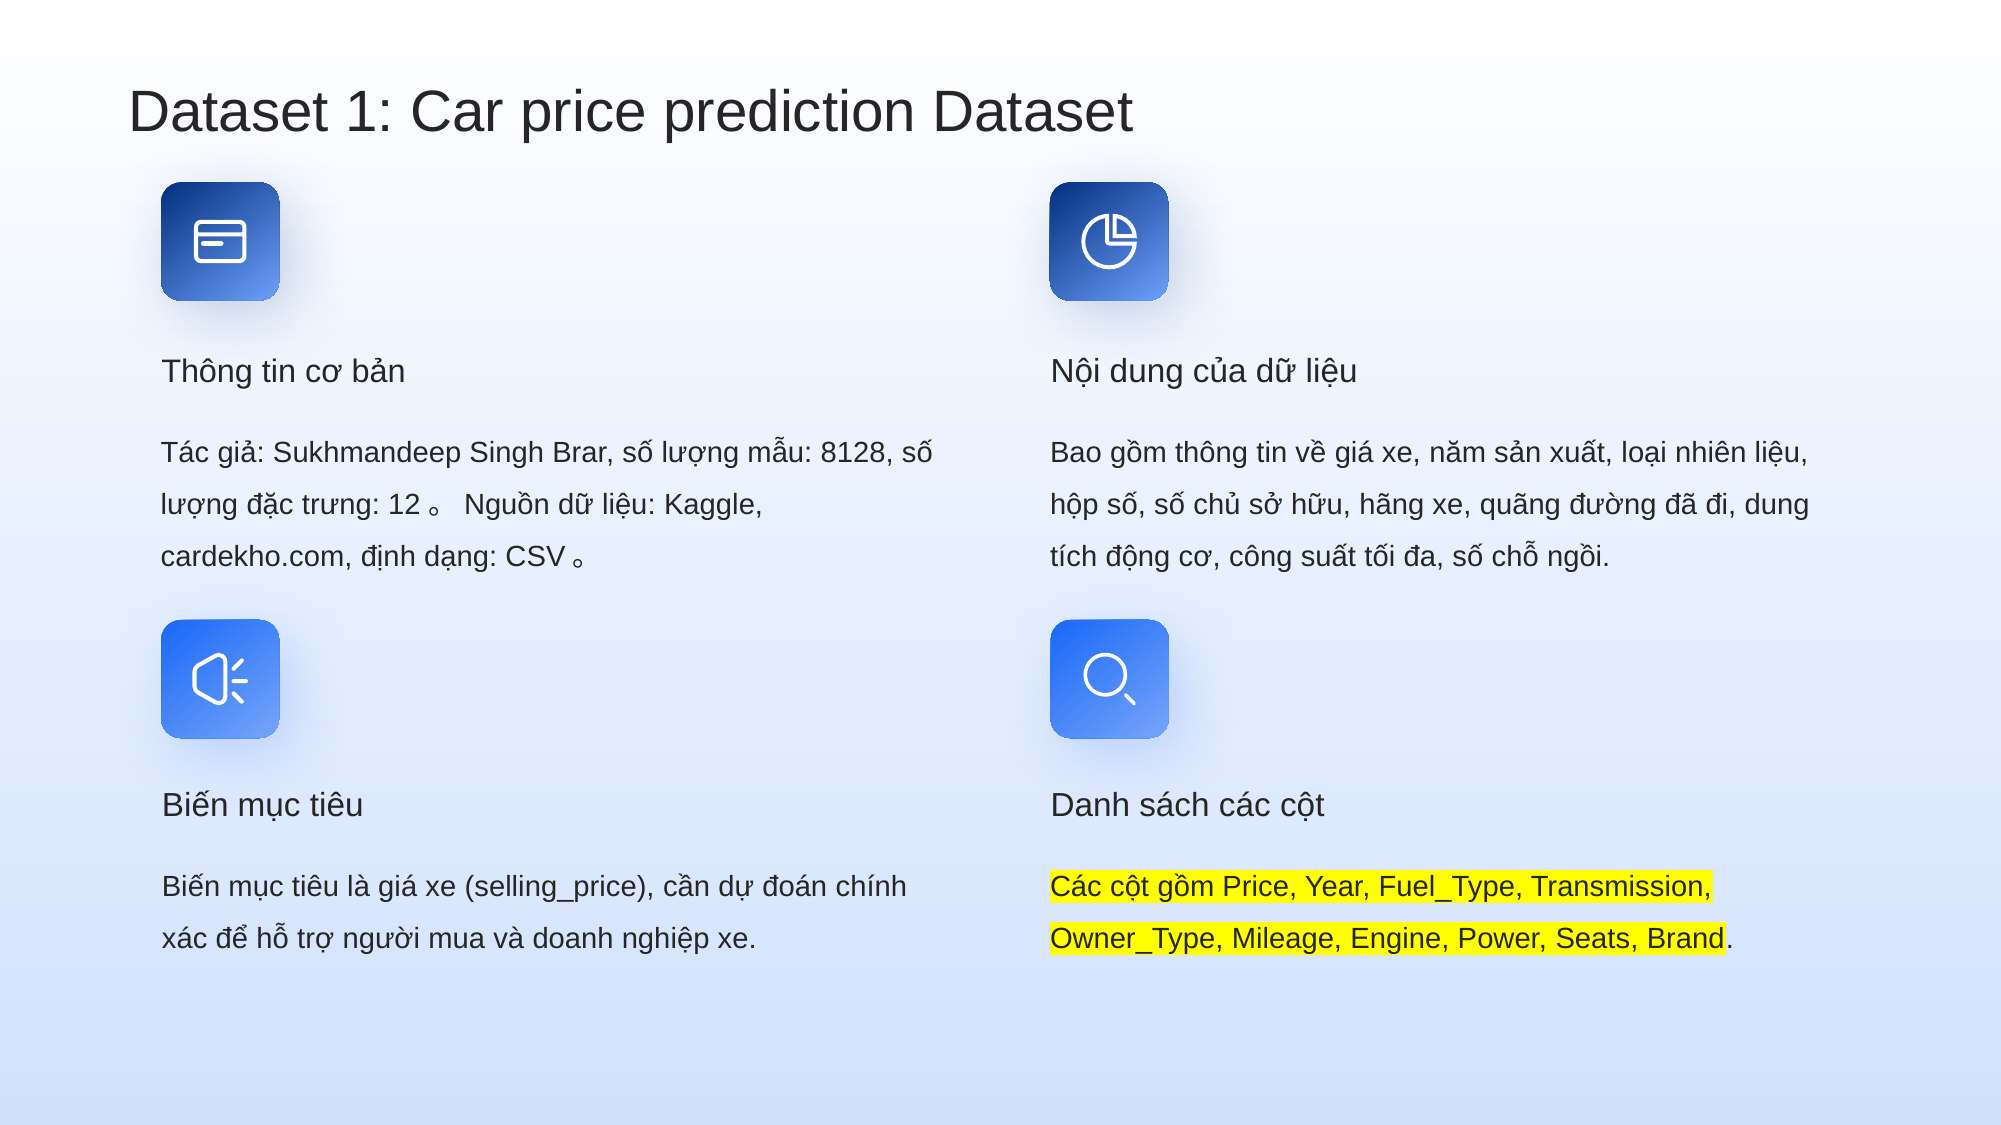

Dataset 1: Car price prediction Dataset

Thông tin cơ bản
Nội dung của dữ liệu
Tác giả: Sukhmandeep Singh Brar, số lượng mẫu: 8128, số lượng đặc trưng: 12。Nguồn dữ liệu: Kaggle, cardekho.com, định dạng: CSV。
Bao gồm thông tin về giá xe, năm sản xuất, loại nhiên liệu, hộp số, số chủ sở hữu, hãng xe, quãng đường đã đi, dung tích động cơ, công suất tối đa, số chỗ ngồi.

Biến mục tiêu
Danh sách các cột
Biến mục tiêu là giá xe (selling_price), cần dự đoán chính xác để hỗ trợ người mua và doanh nghiệp xe.
Các cột gồm Price, Year, Fuel_Type, Transmission, Owner_Type, Mileage, Engine, Power, Seats, Brand.